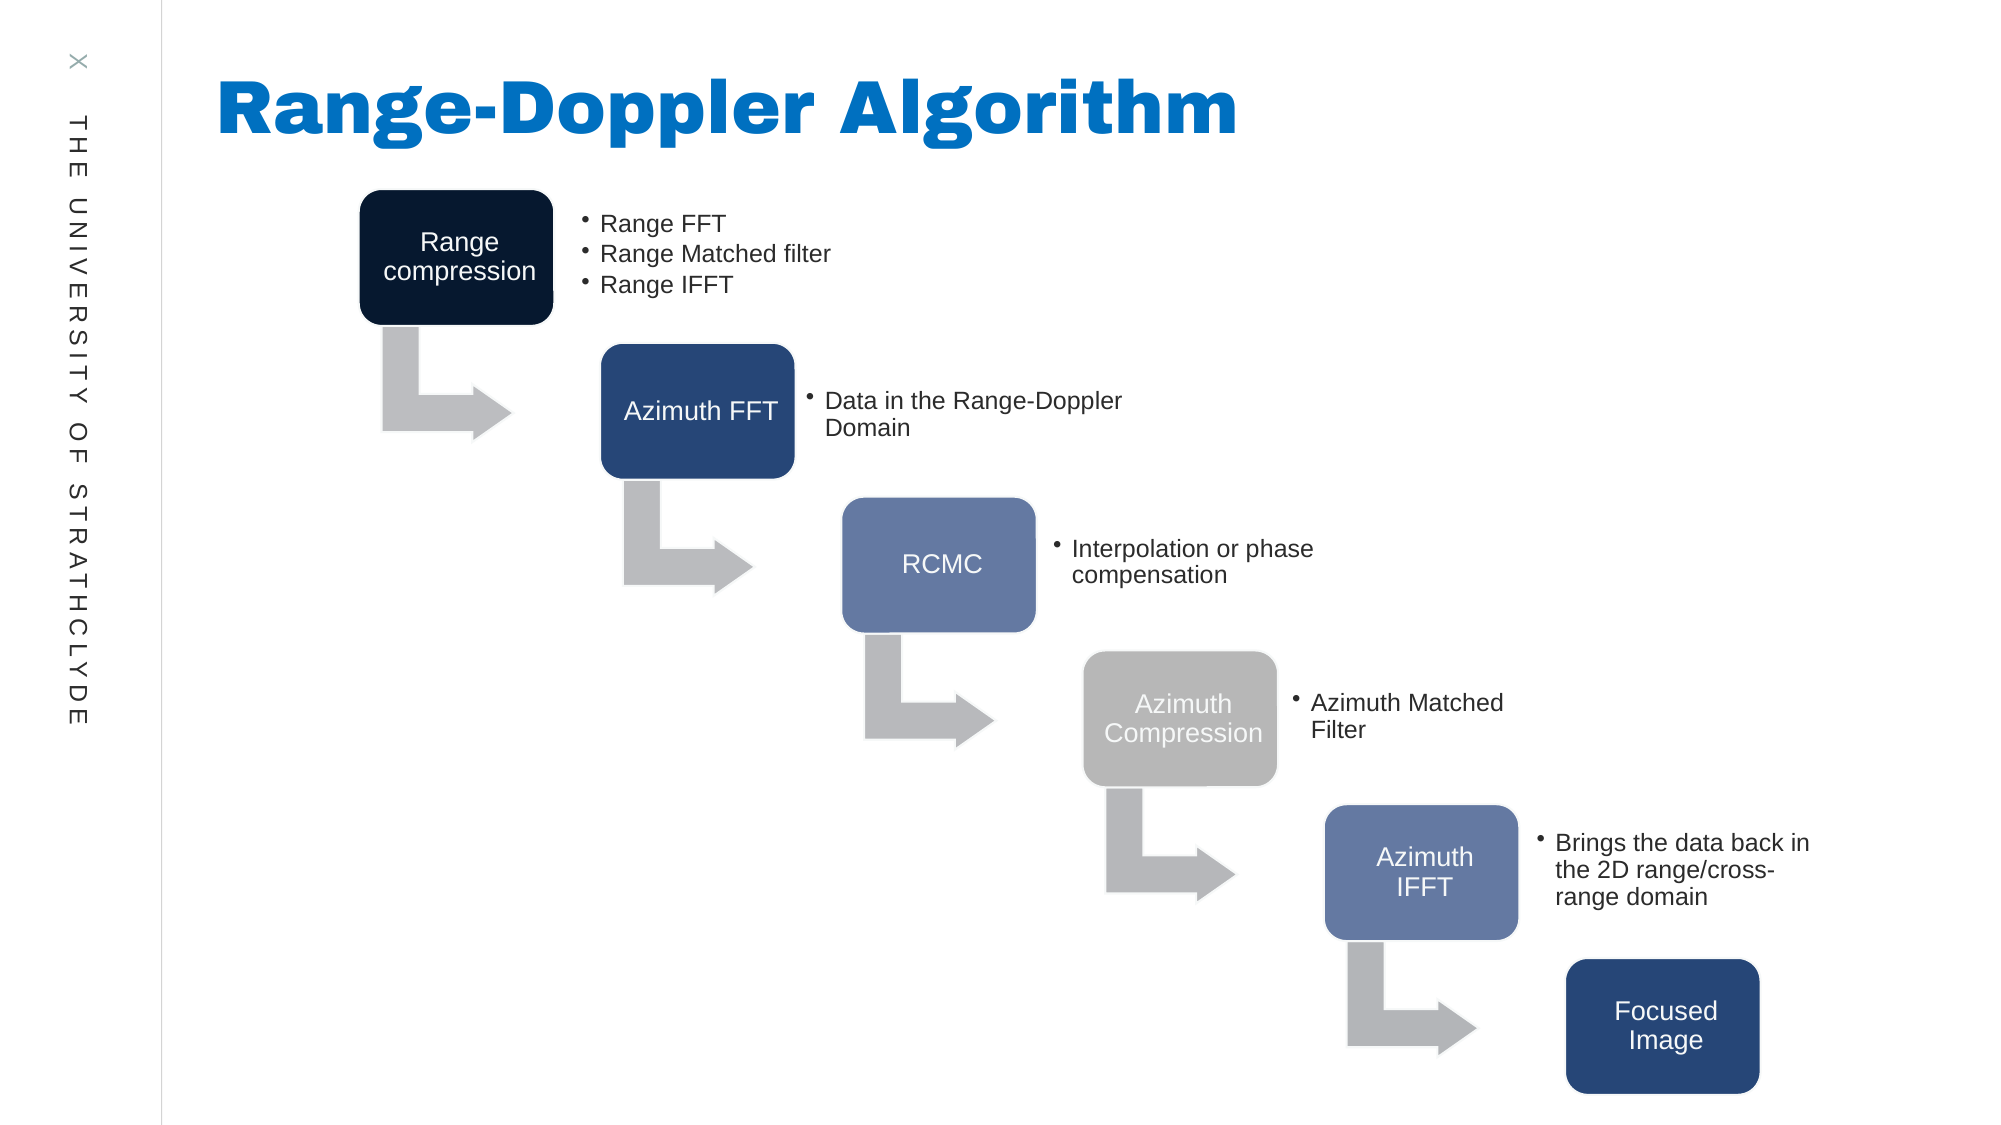

Range-Doppler Algorithm
Range compression
Range FFT
Range Matched filter
Range IFFT
Azimuth FFT
Data in the Range-Doppler Domain
RCMC
Interpolation or phase compensation
Azimuth Compression
Azimuth Matched Filter
Azimuth IFFT
Brings the data back in the 2D range/cross-range domain
Focused Image